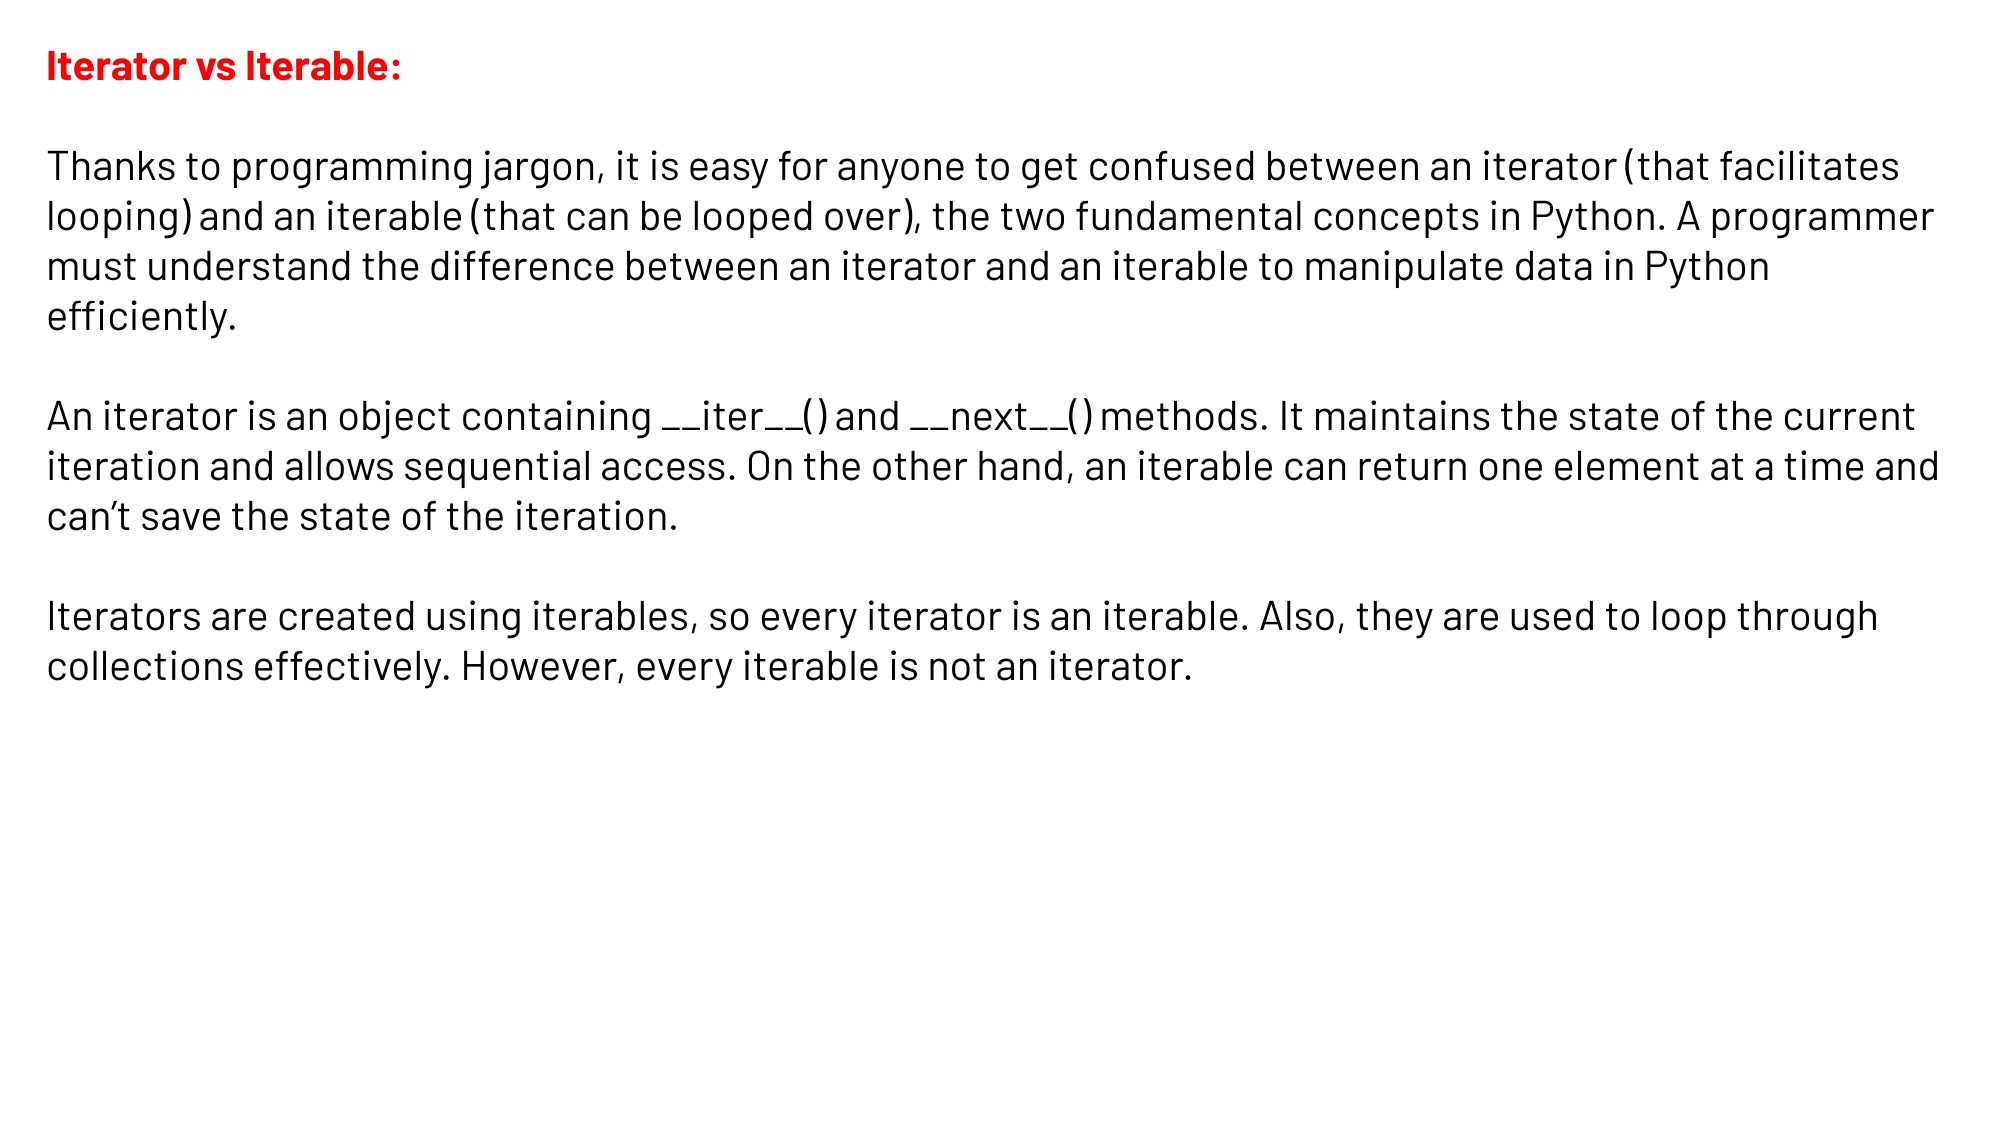

Iterator vs Iterable:

Thanks to programming jargon, it is easy for anyone to get confused between an iterator (that facilitates looping) and an iterable (that can be looped over), the two fundamental concepts in Python. A programmer must understand the difference between an iterator and an iterable to manipulate data in Python efficiently.

An iterator is an object containing __iter__() and __next__() methods. It maintains the state of the current iteration and allows sequential access. On the other hand, an iterable can return one element at a time and can’t save the state of the iteration.

Iterators are created using iterables, so every iterator is an iterable. Also, they are used to loop through collections effectively. However, every iterable is not an iterator.